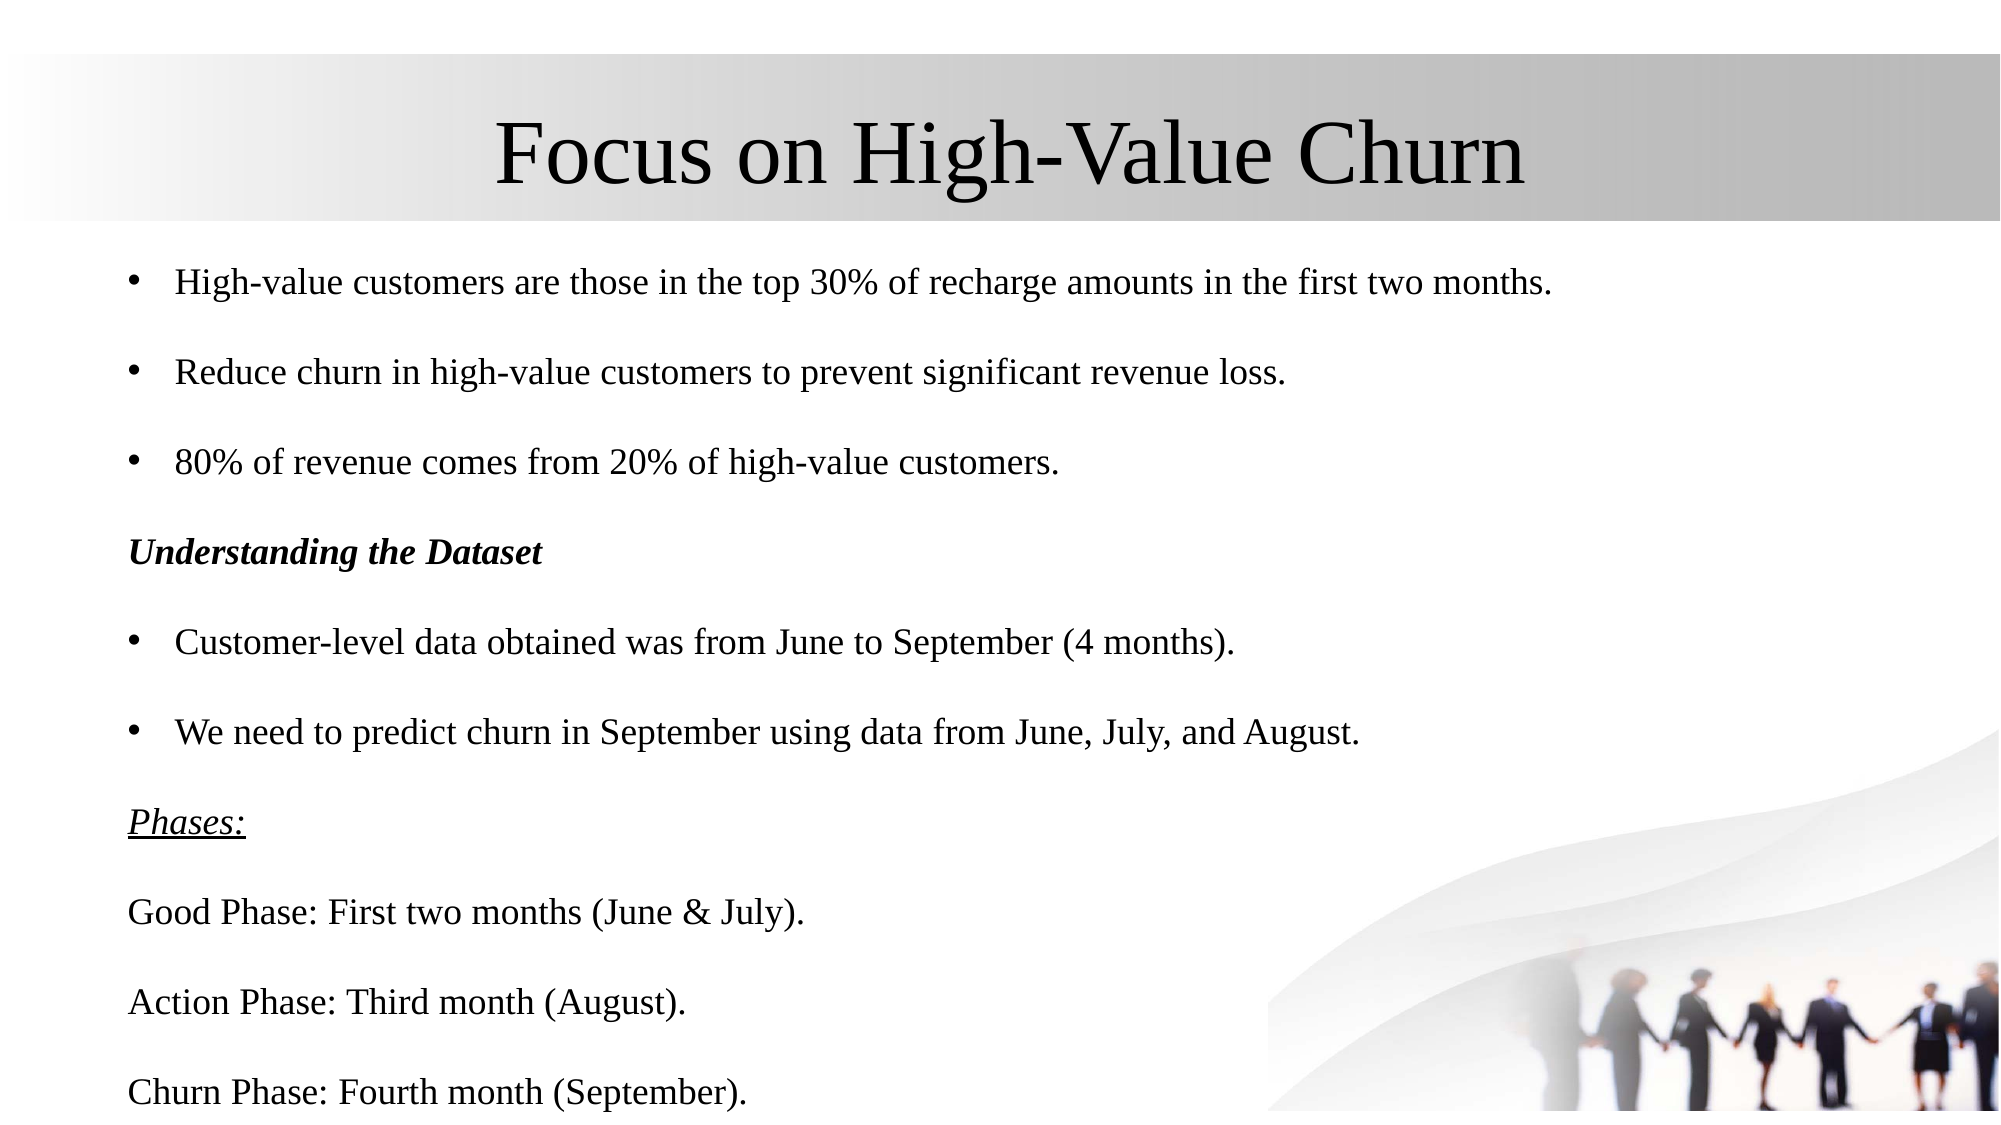

# Focus on High-Value Churn
High-value customers are those in the top 30% of recharge amounts in the first two months.

Reduce churn in high-value customers to prevent significant revenue loss.

80% of revenue comes from 20% of high-value customers.

Understanding the Dataset

Customer-level data obtained was from June to September (4 months).

We need to predict churn in September using data from June, July, and August.

Phases:

Good Phase: First two months (June & July).

Action Phase: Third month (August).

Churn Phase: Fourth month (September).